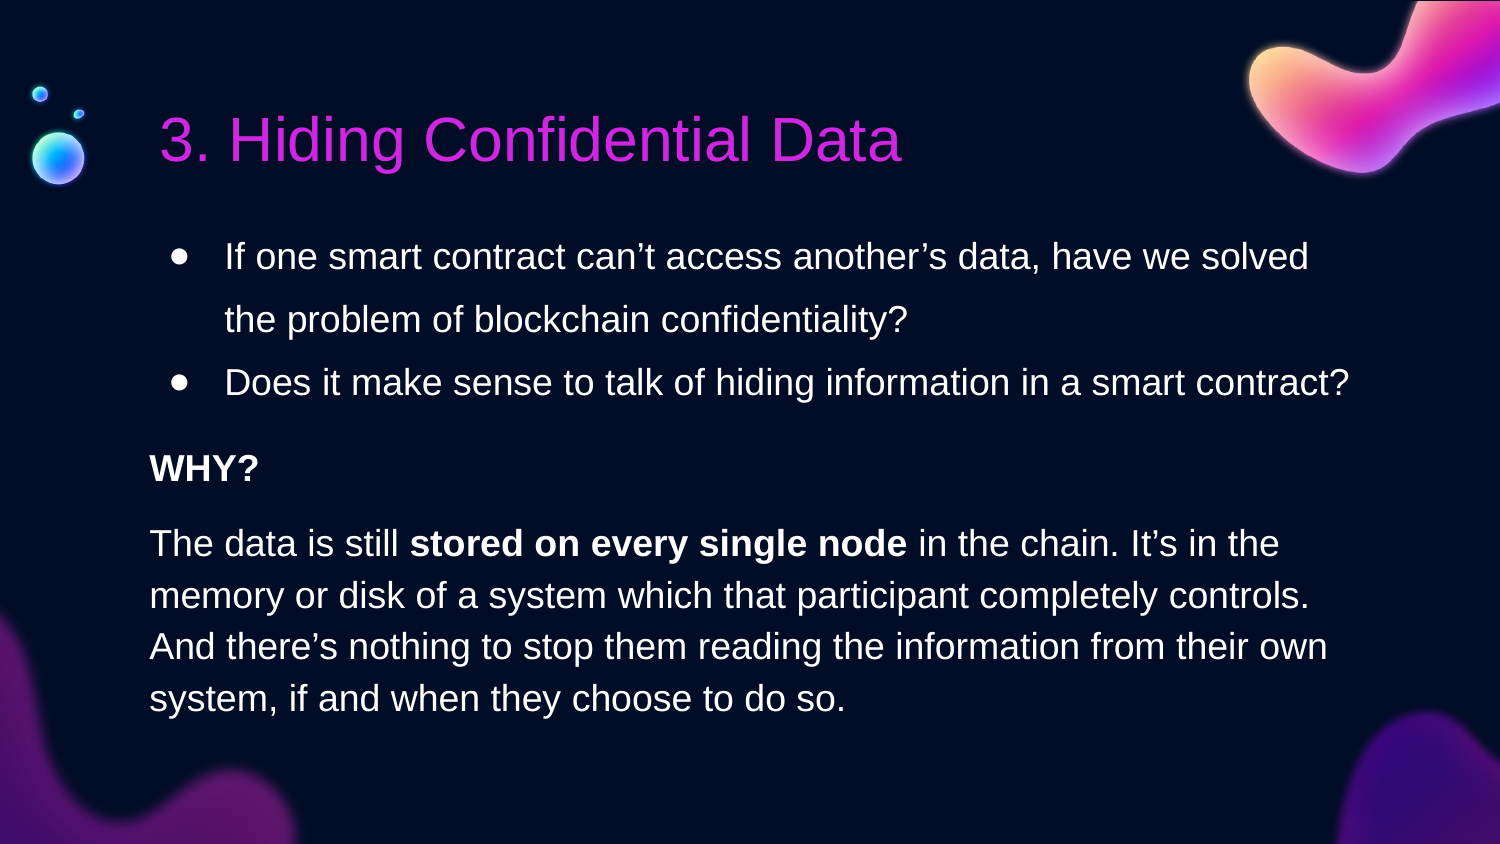

# 3. Hiding Confidential Data
If one smart contract can’t access another’s data, have we solved the problem of blockchain confidentiality?
Does it make sense to talk of hiding information in a smart contract?
WHY?
The data is still stored on every single node in the chain. It’s in the memory or disk of a system which that participant completely controls. And there’s nothing to stop them reading the information from their own system, if and when they choose to do so.